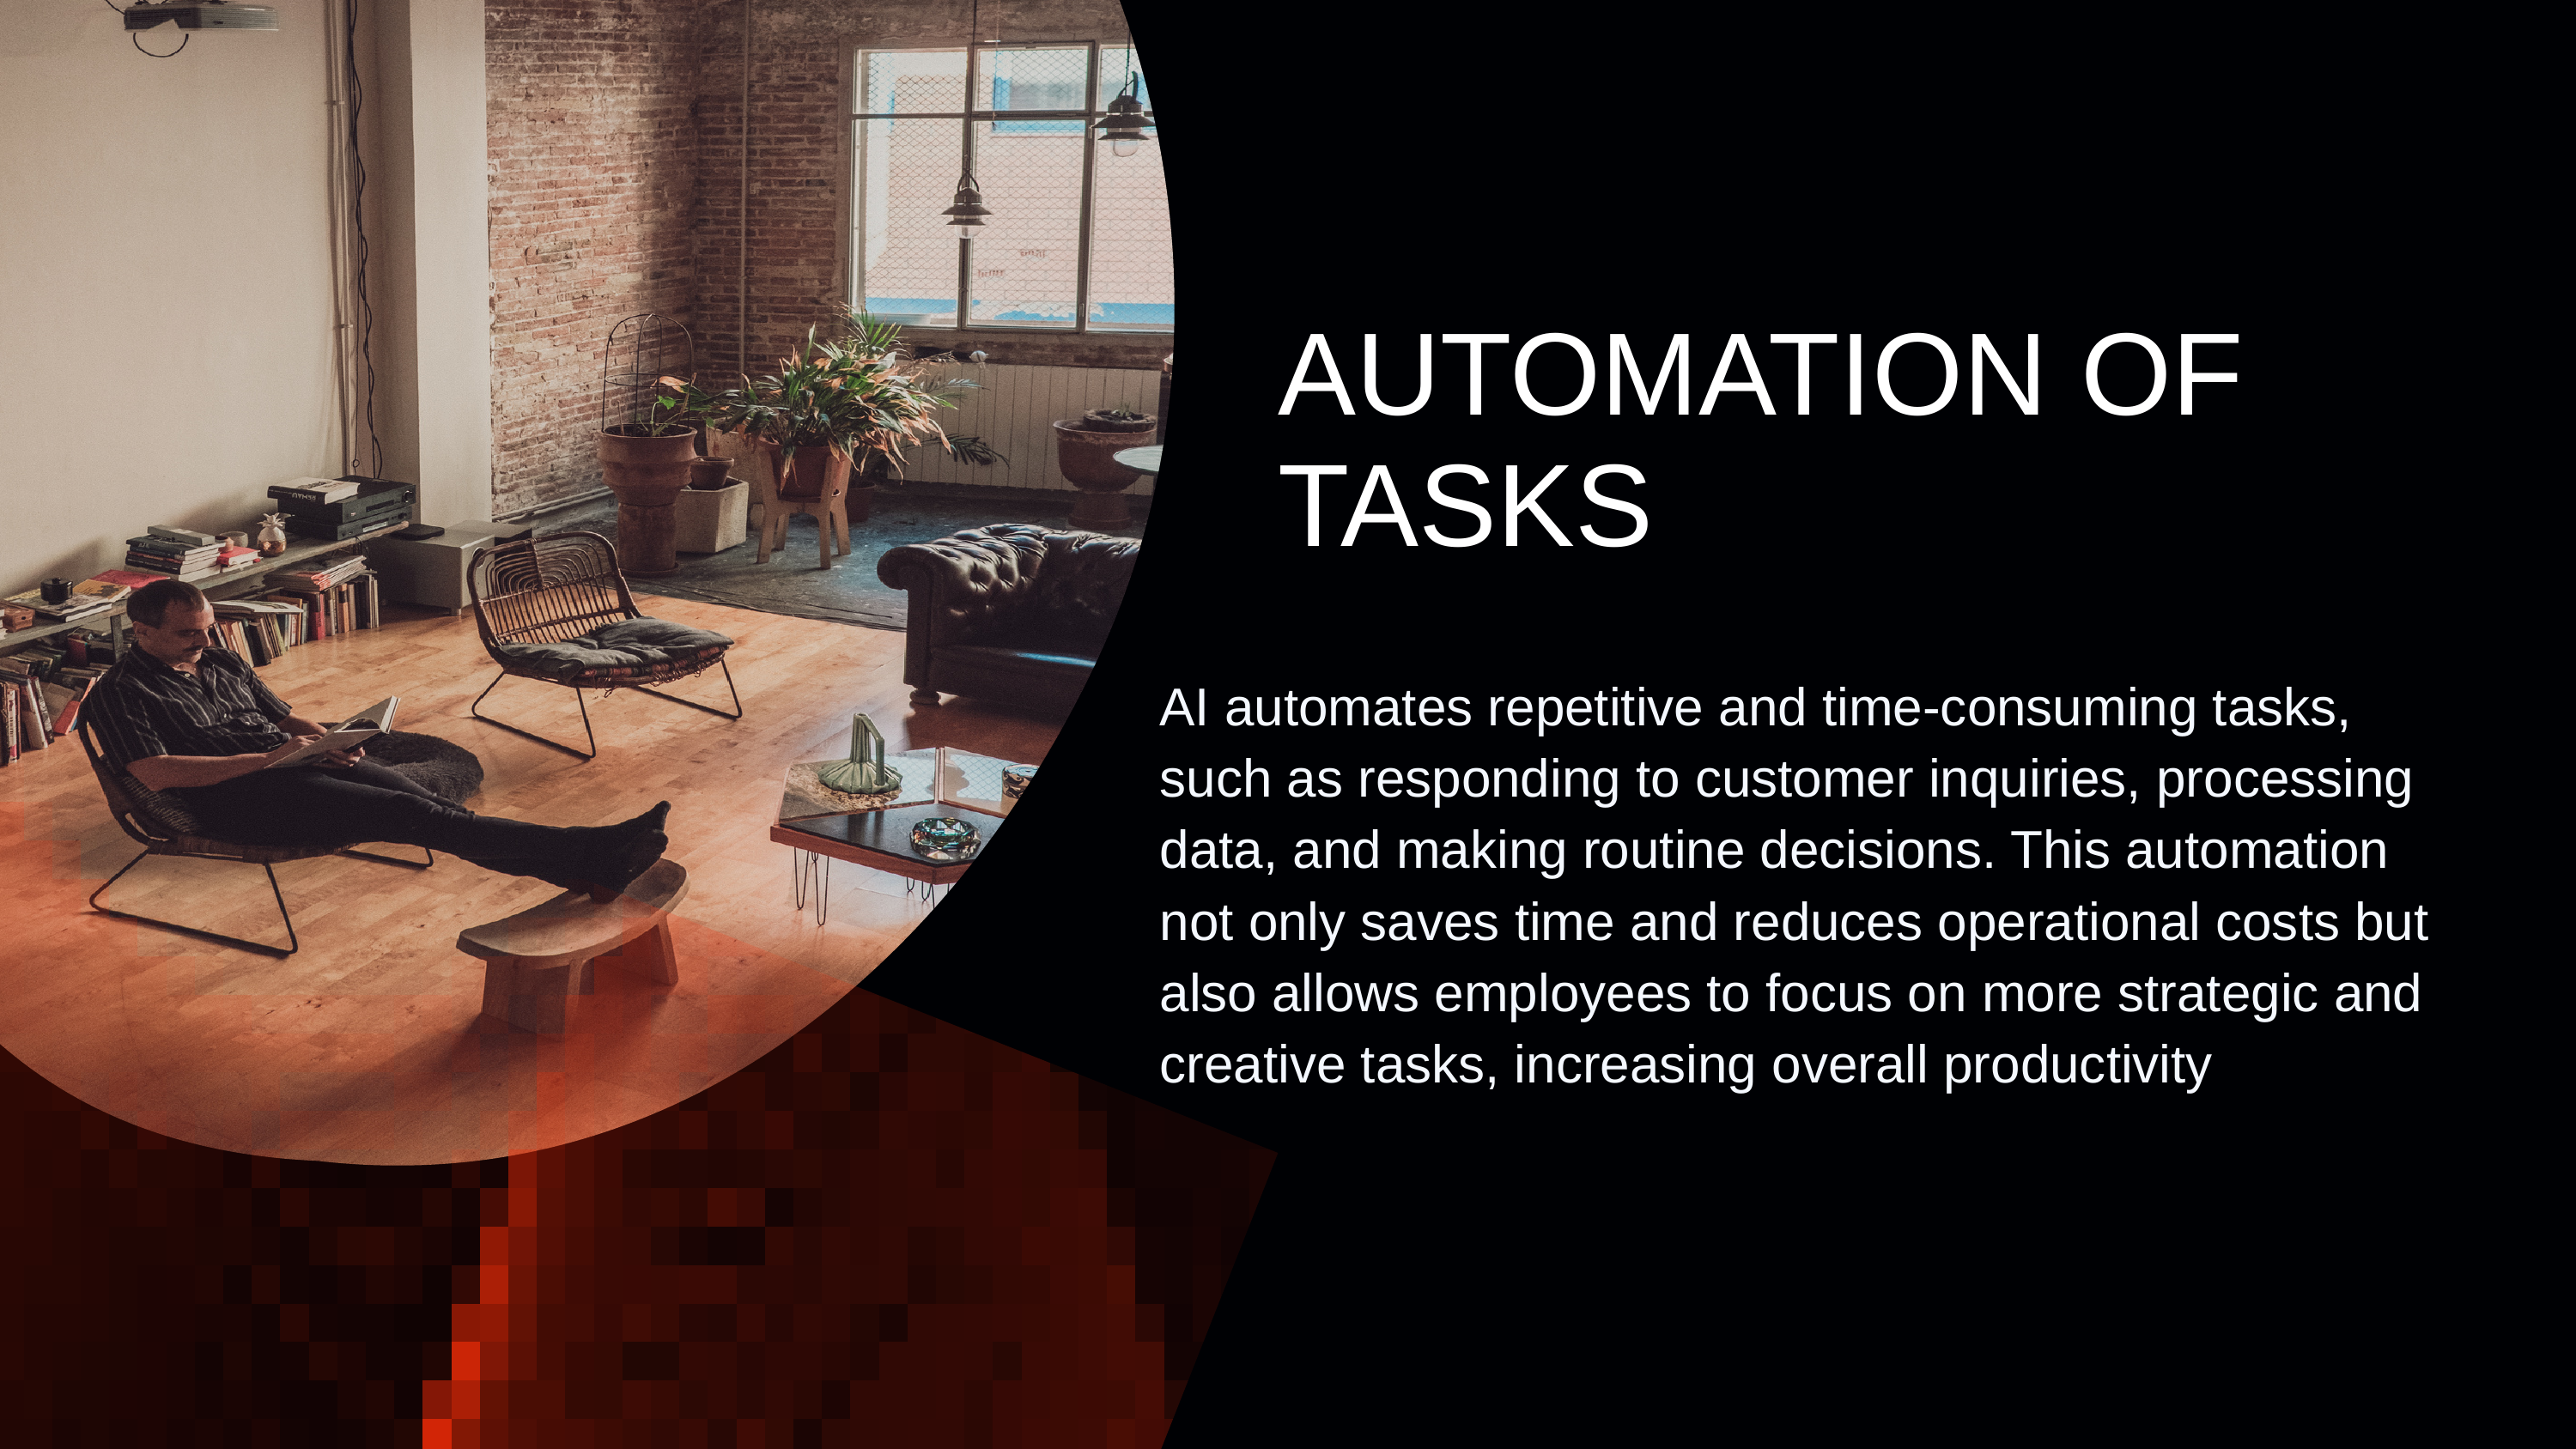

AUTOMATION OF TASKS
AI automates repetitive and time-consuming tasks, such as responding to customer inquiries, processing data, and making routine decisions. This automation not only saves time and reduces operational costs but also allows employees to focus on more strategic and creative tasks, increasing overall productivity